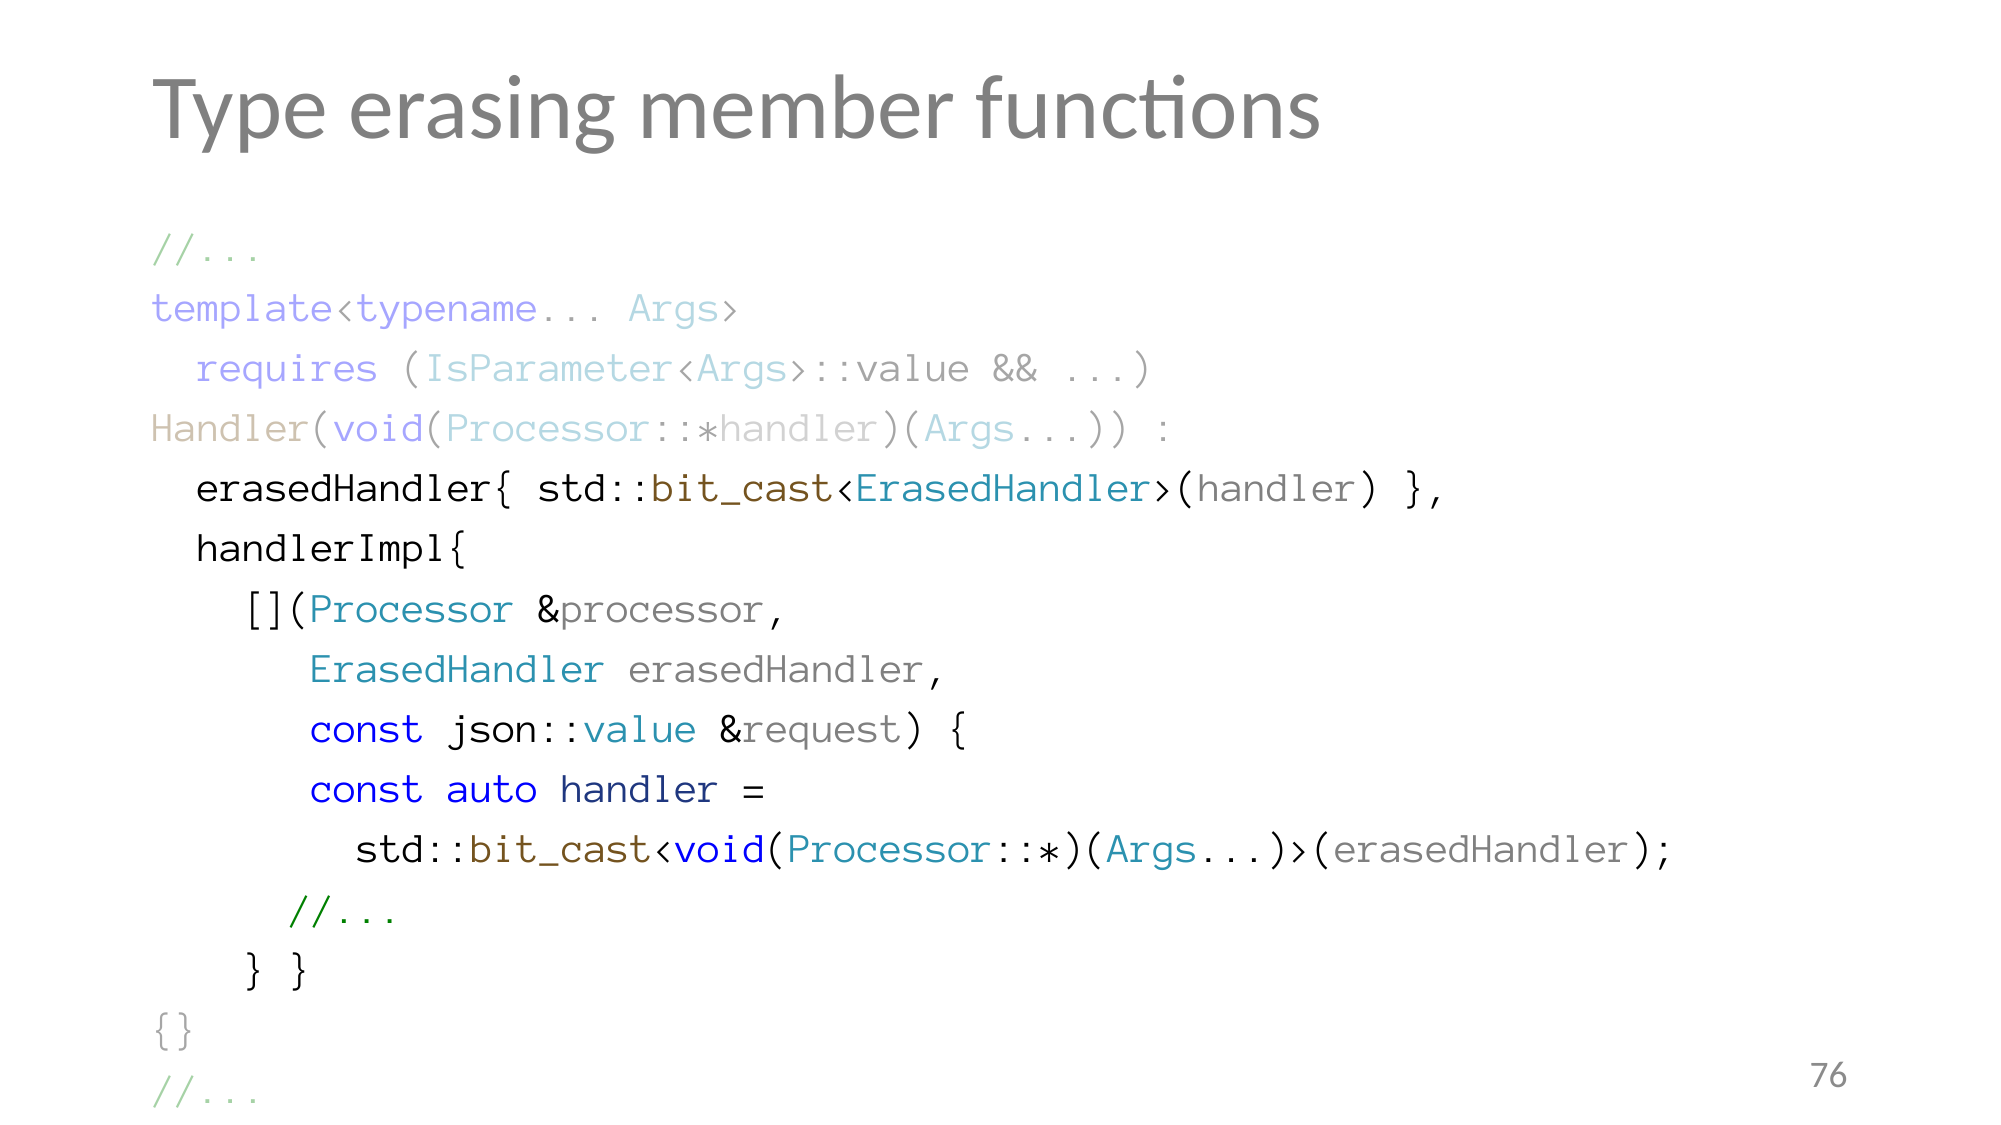

# Type erasing member functions
//...
template<typename... Args>
  requires (IsParameter<Args>::value && ...)
Handler(void(Processor::*handler)(Args...)) :
  erasedHandler{ std::bit_cast<ErasedHandler>(handler) },
  handlerImpl{
    [](Processor &processor,
       ErasedHandler erasedHandler,
       const json::value &request) {
       const auto handler =
         std::bit_cast<void(Processor::*)(Args...)>(erasedHandler);
      //...
    } }
{}
//...
76